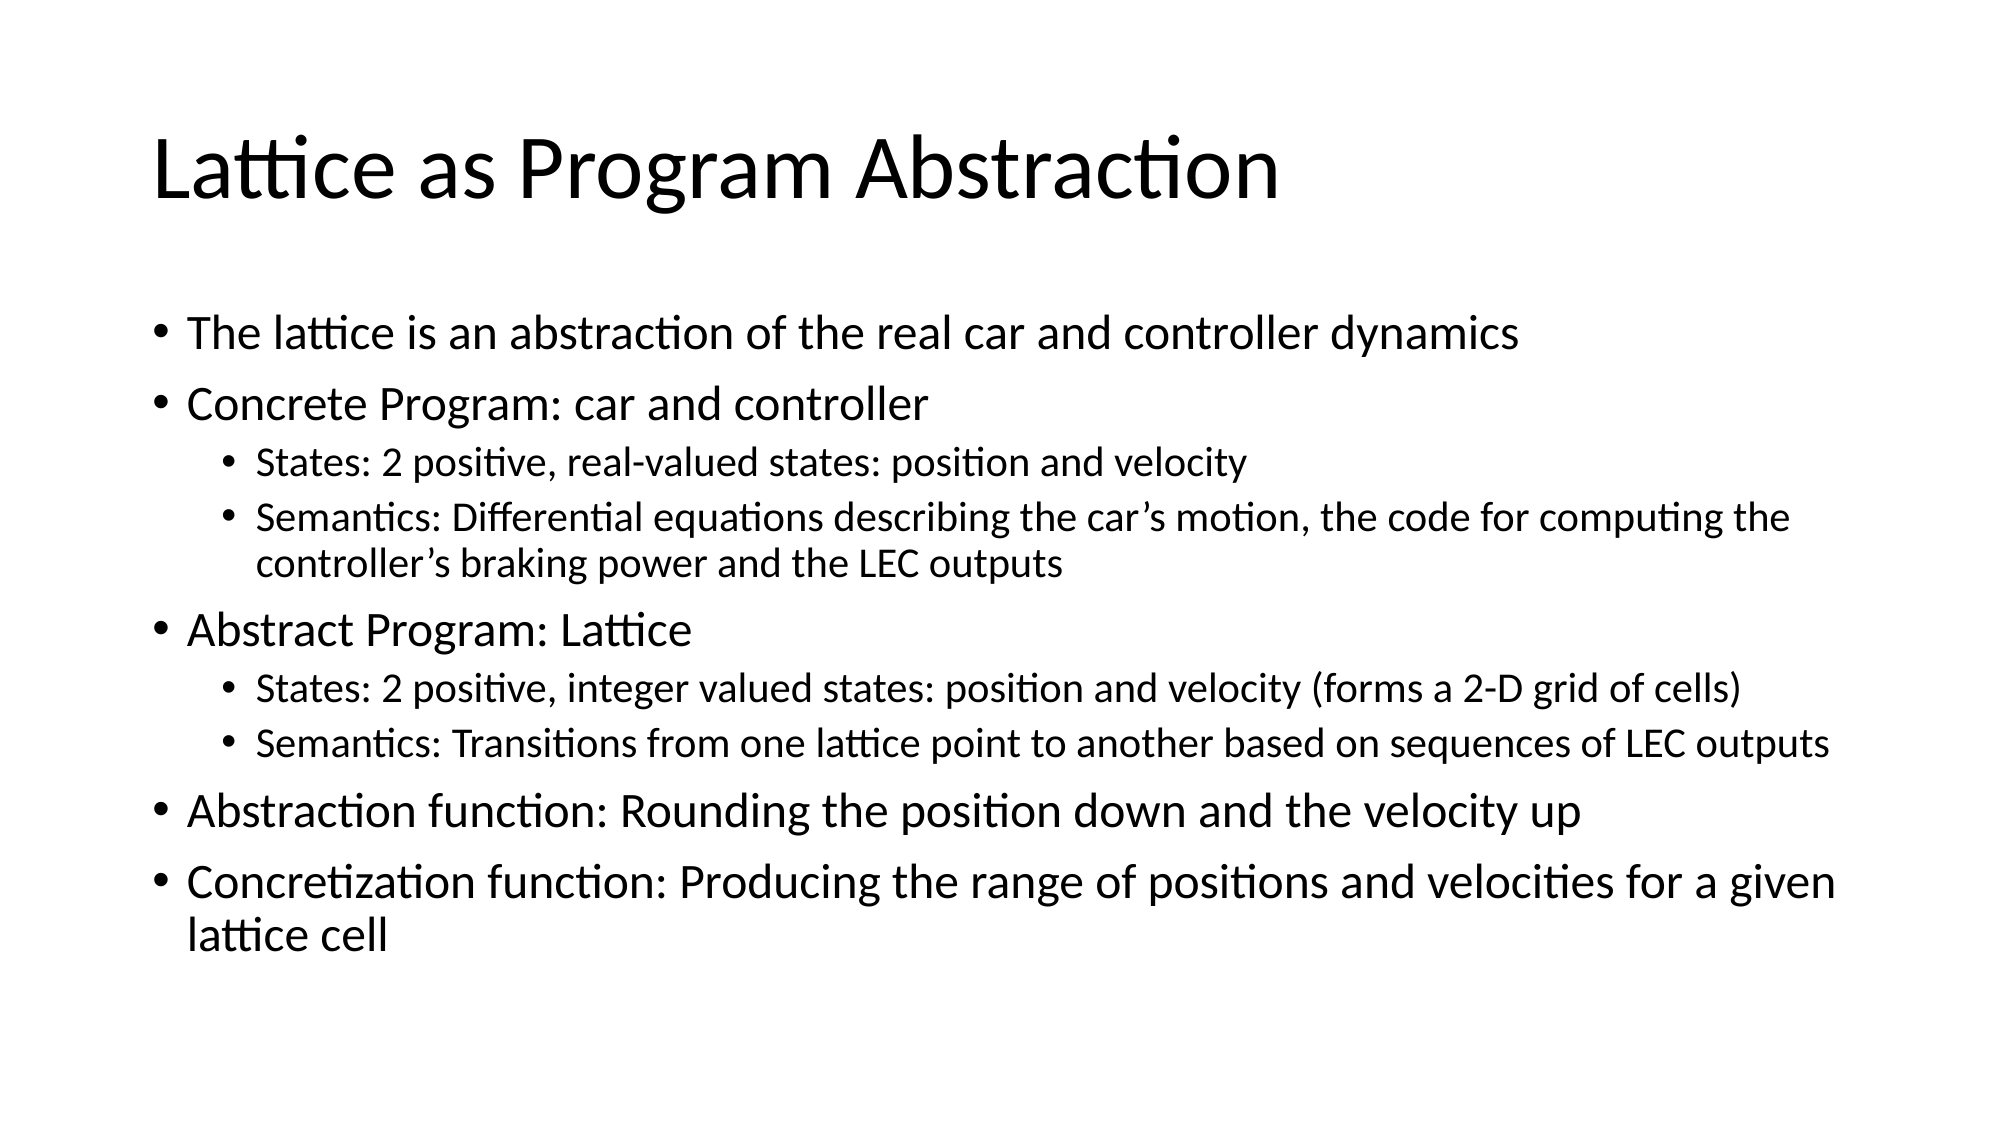

# Lattice as Program Abstraction
The lattice is an abstraction of the real car and controller dynamics
Concrete Program: car and controller
States: 2 positive, real-valued states: position and velocity
Semantics: Differential equations describing the car’s motion, the code for computing the controller’s braking power and the LEC outputs
Abstract Program: Lattice
States: 2 positive, integer valued states: position and velocity (forms a 2-D grid of cells)
Semantics: Transitions from one lattice point to another based on sequences of LEC outputs
Abstraction function: Rounding the position down and the velocity up
Concretization function: Producing the range of positions and velocities for a given lattice cell